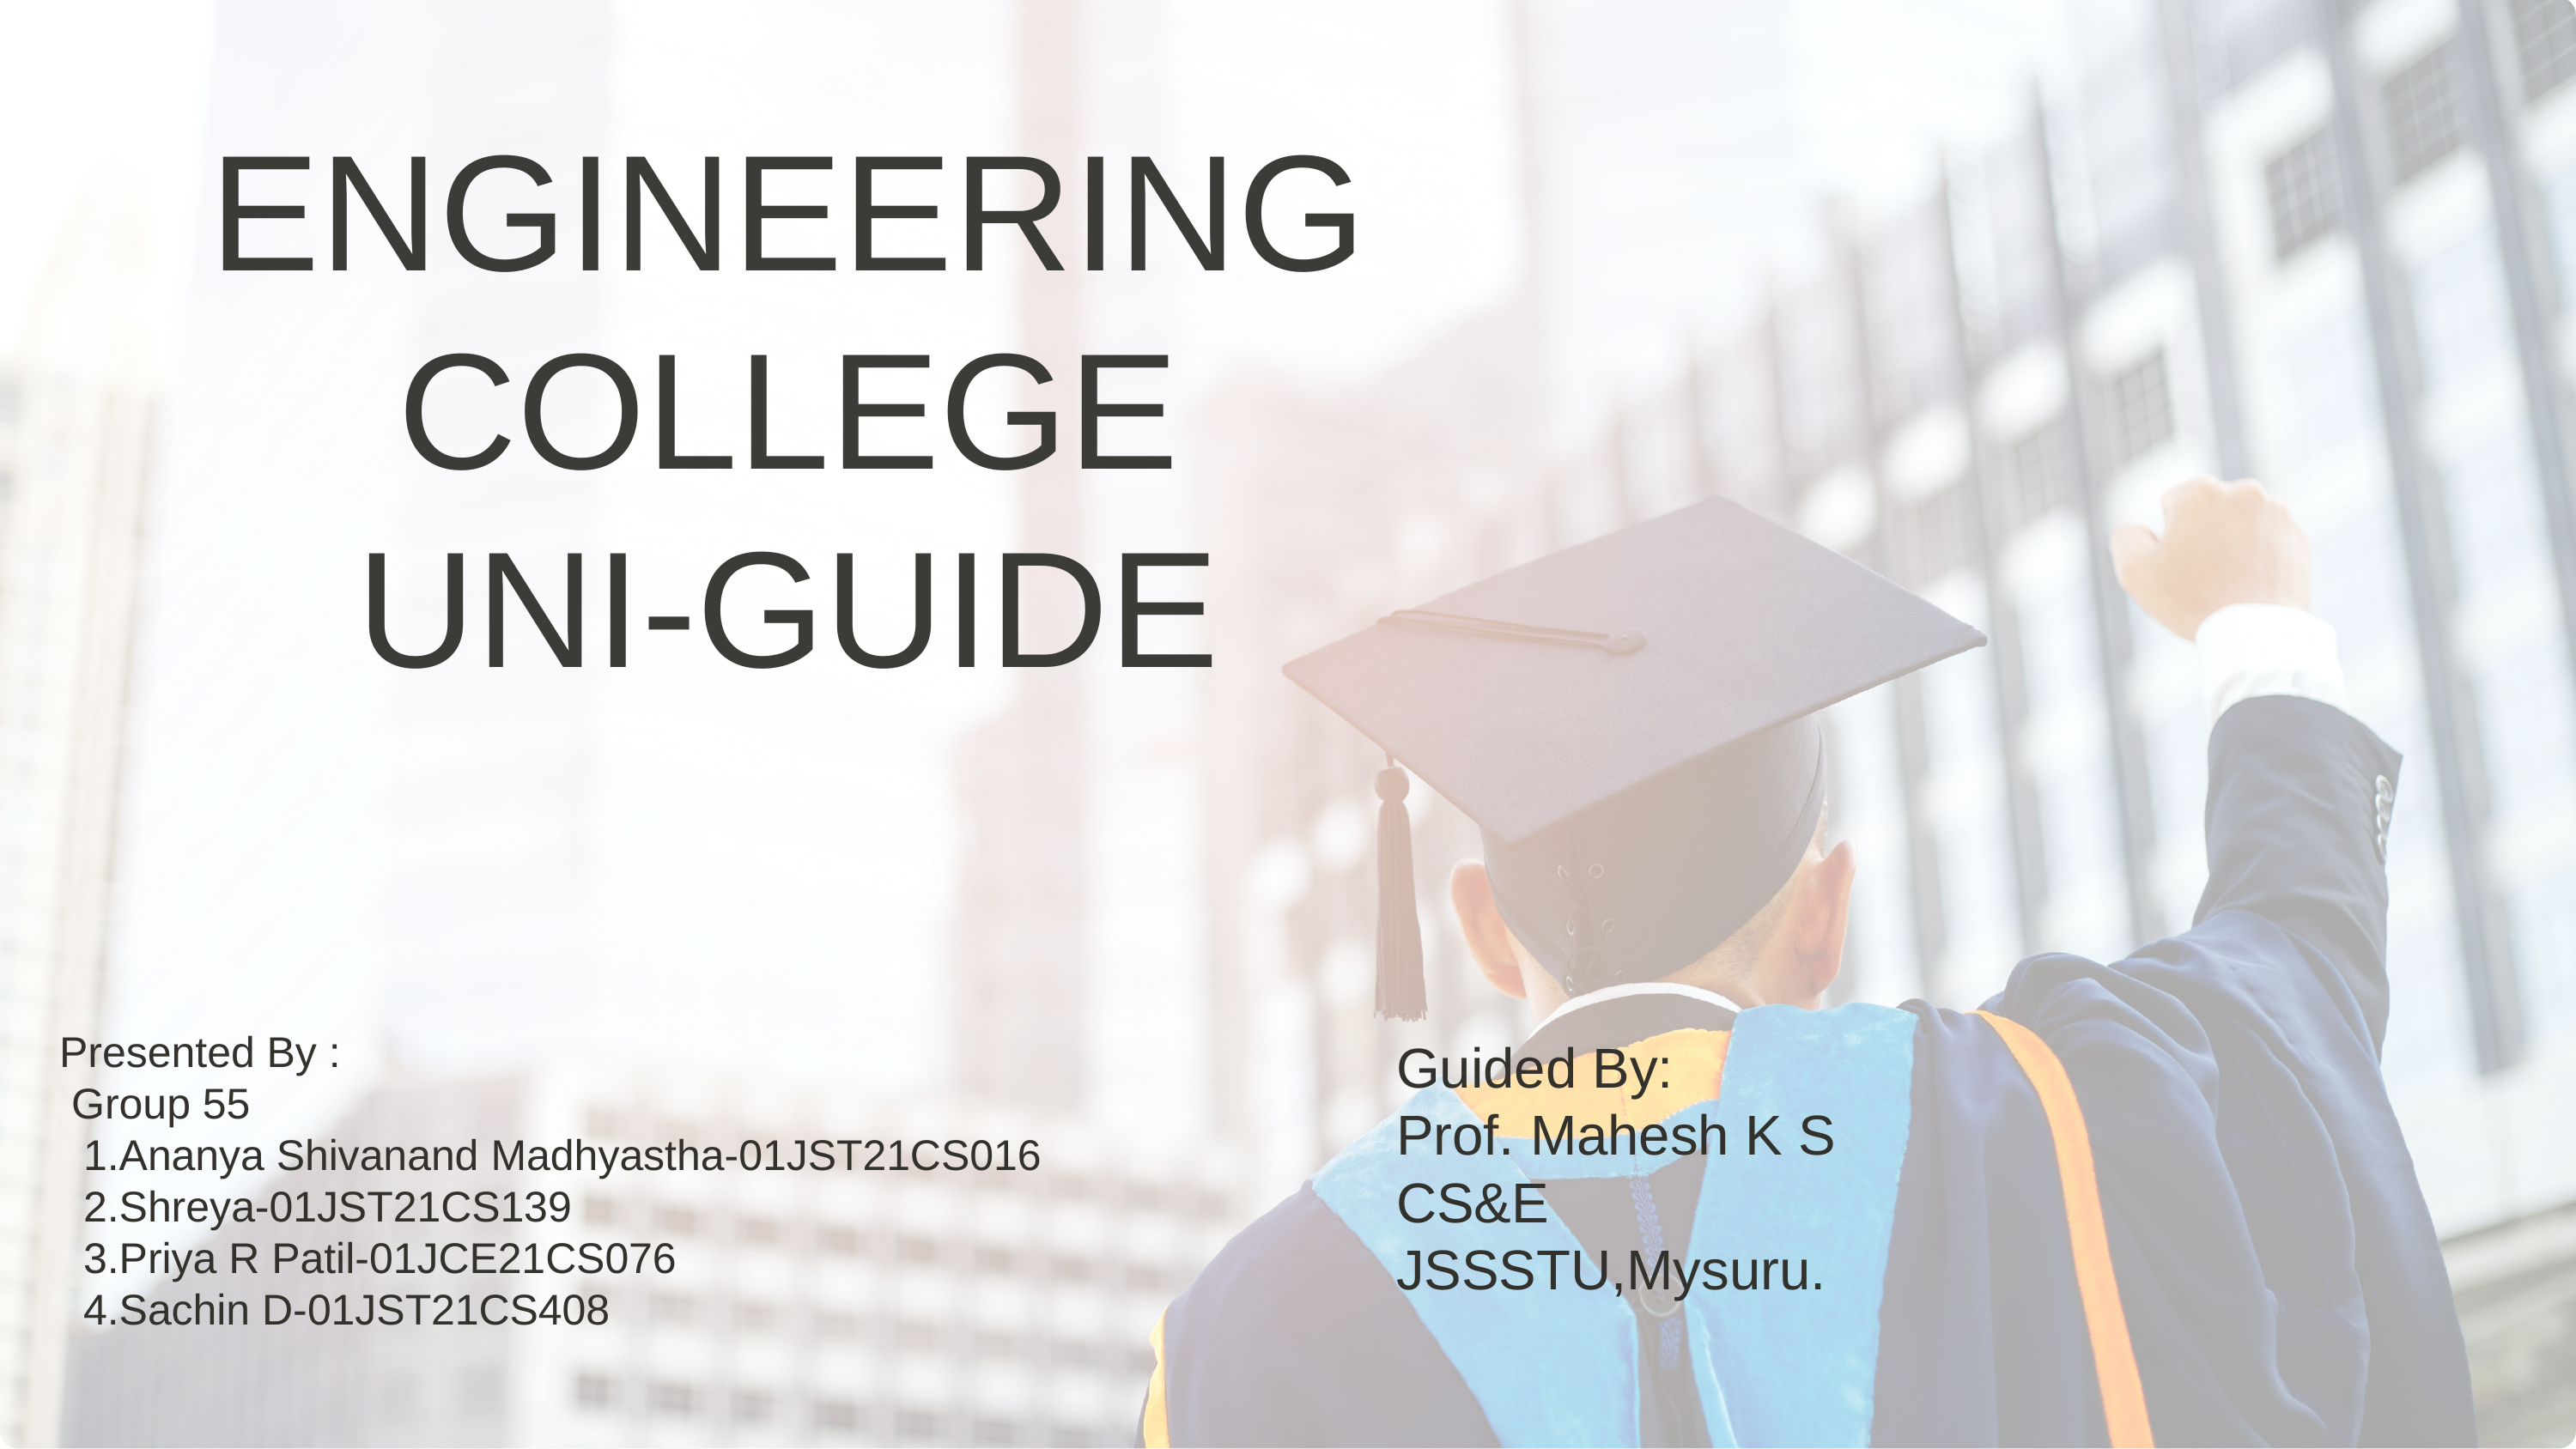

ENGINEERING
COLLEGE
UNI-GUIDE
Presented By :
 Group 55
  1.Ananya Shivanand Madhyastha-01JST21CS016
  2.Shreya-01JST21CS139
  3.Priya R Patil-01JCE21CS076
  4.Sachin D-01JST21CS408
Guided By:
Prof. Mahesh K S
CS&E
JSSSTU,Mysuru.